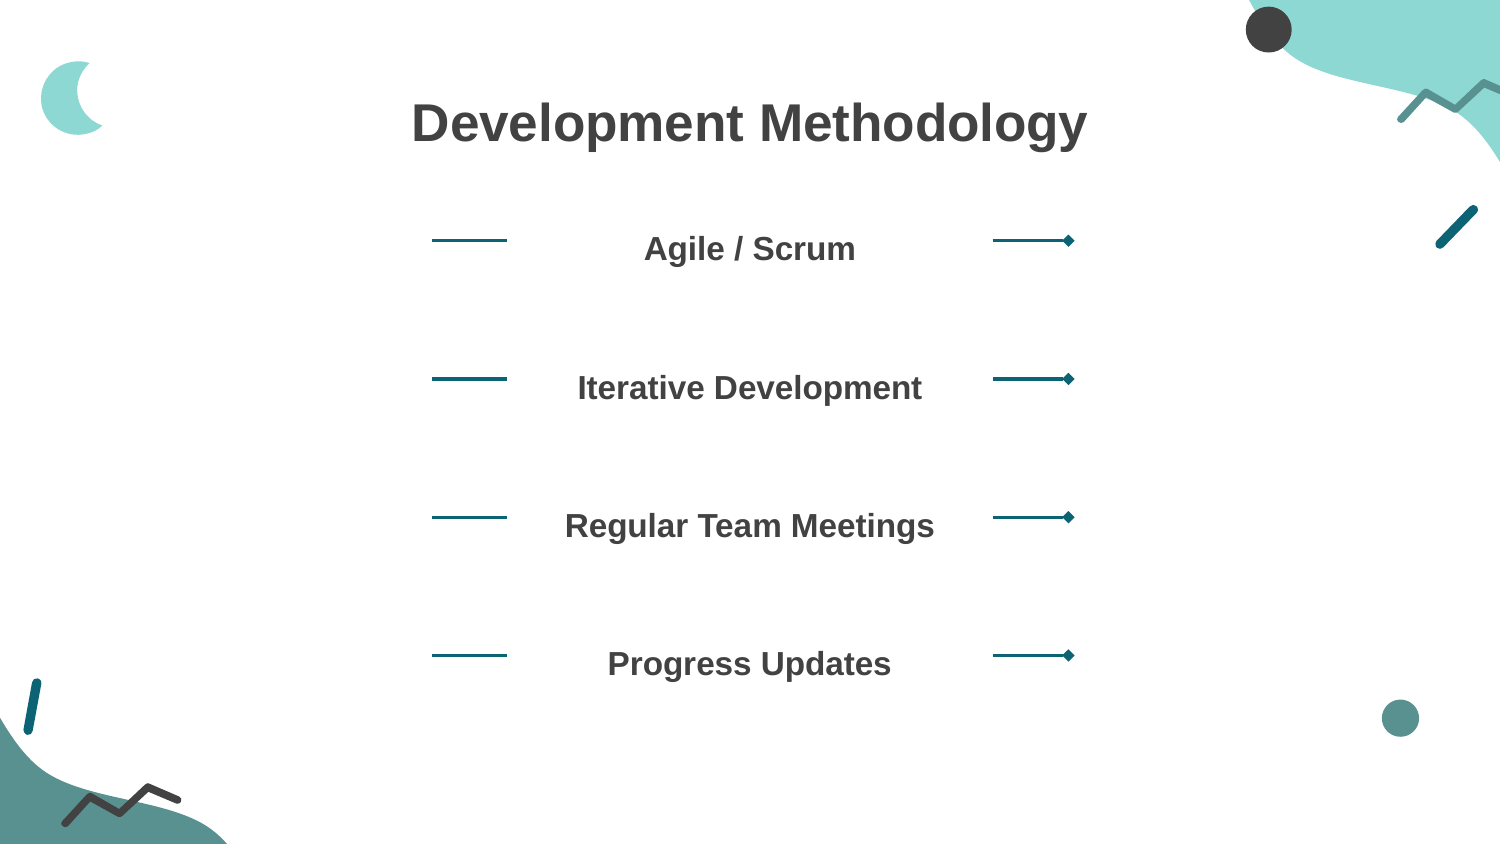

# Development Methodology
Agile / Scrum
Iterative Development
Regular Team Meetings
Progress Updates